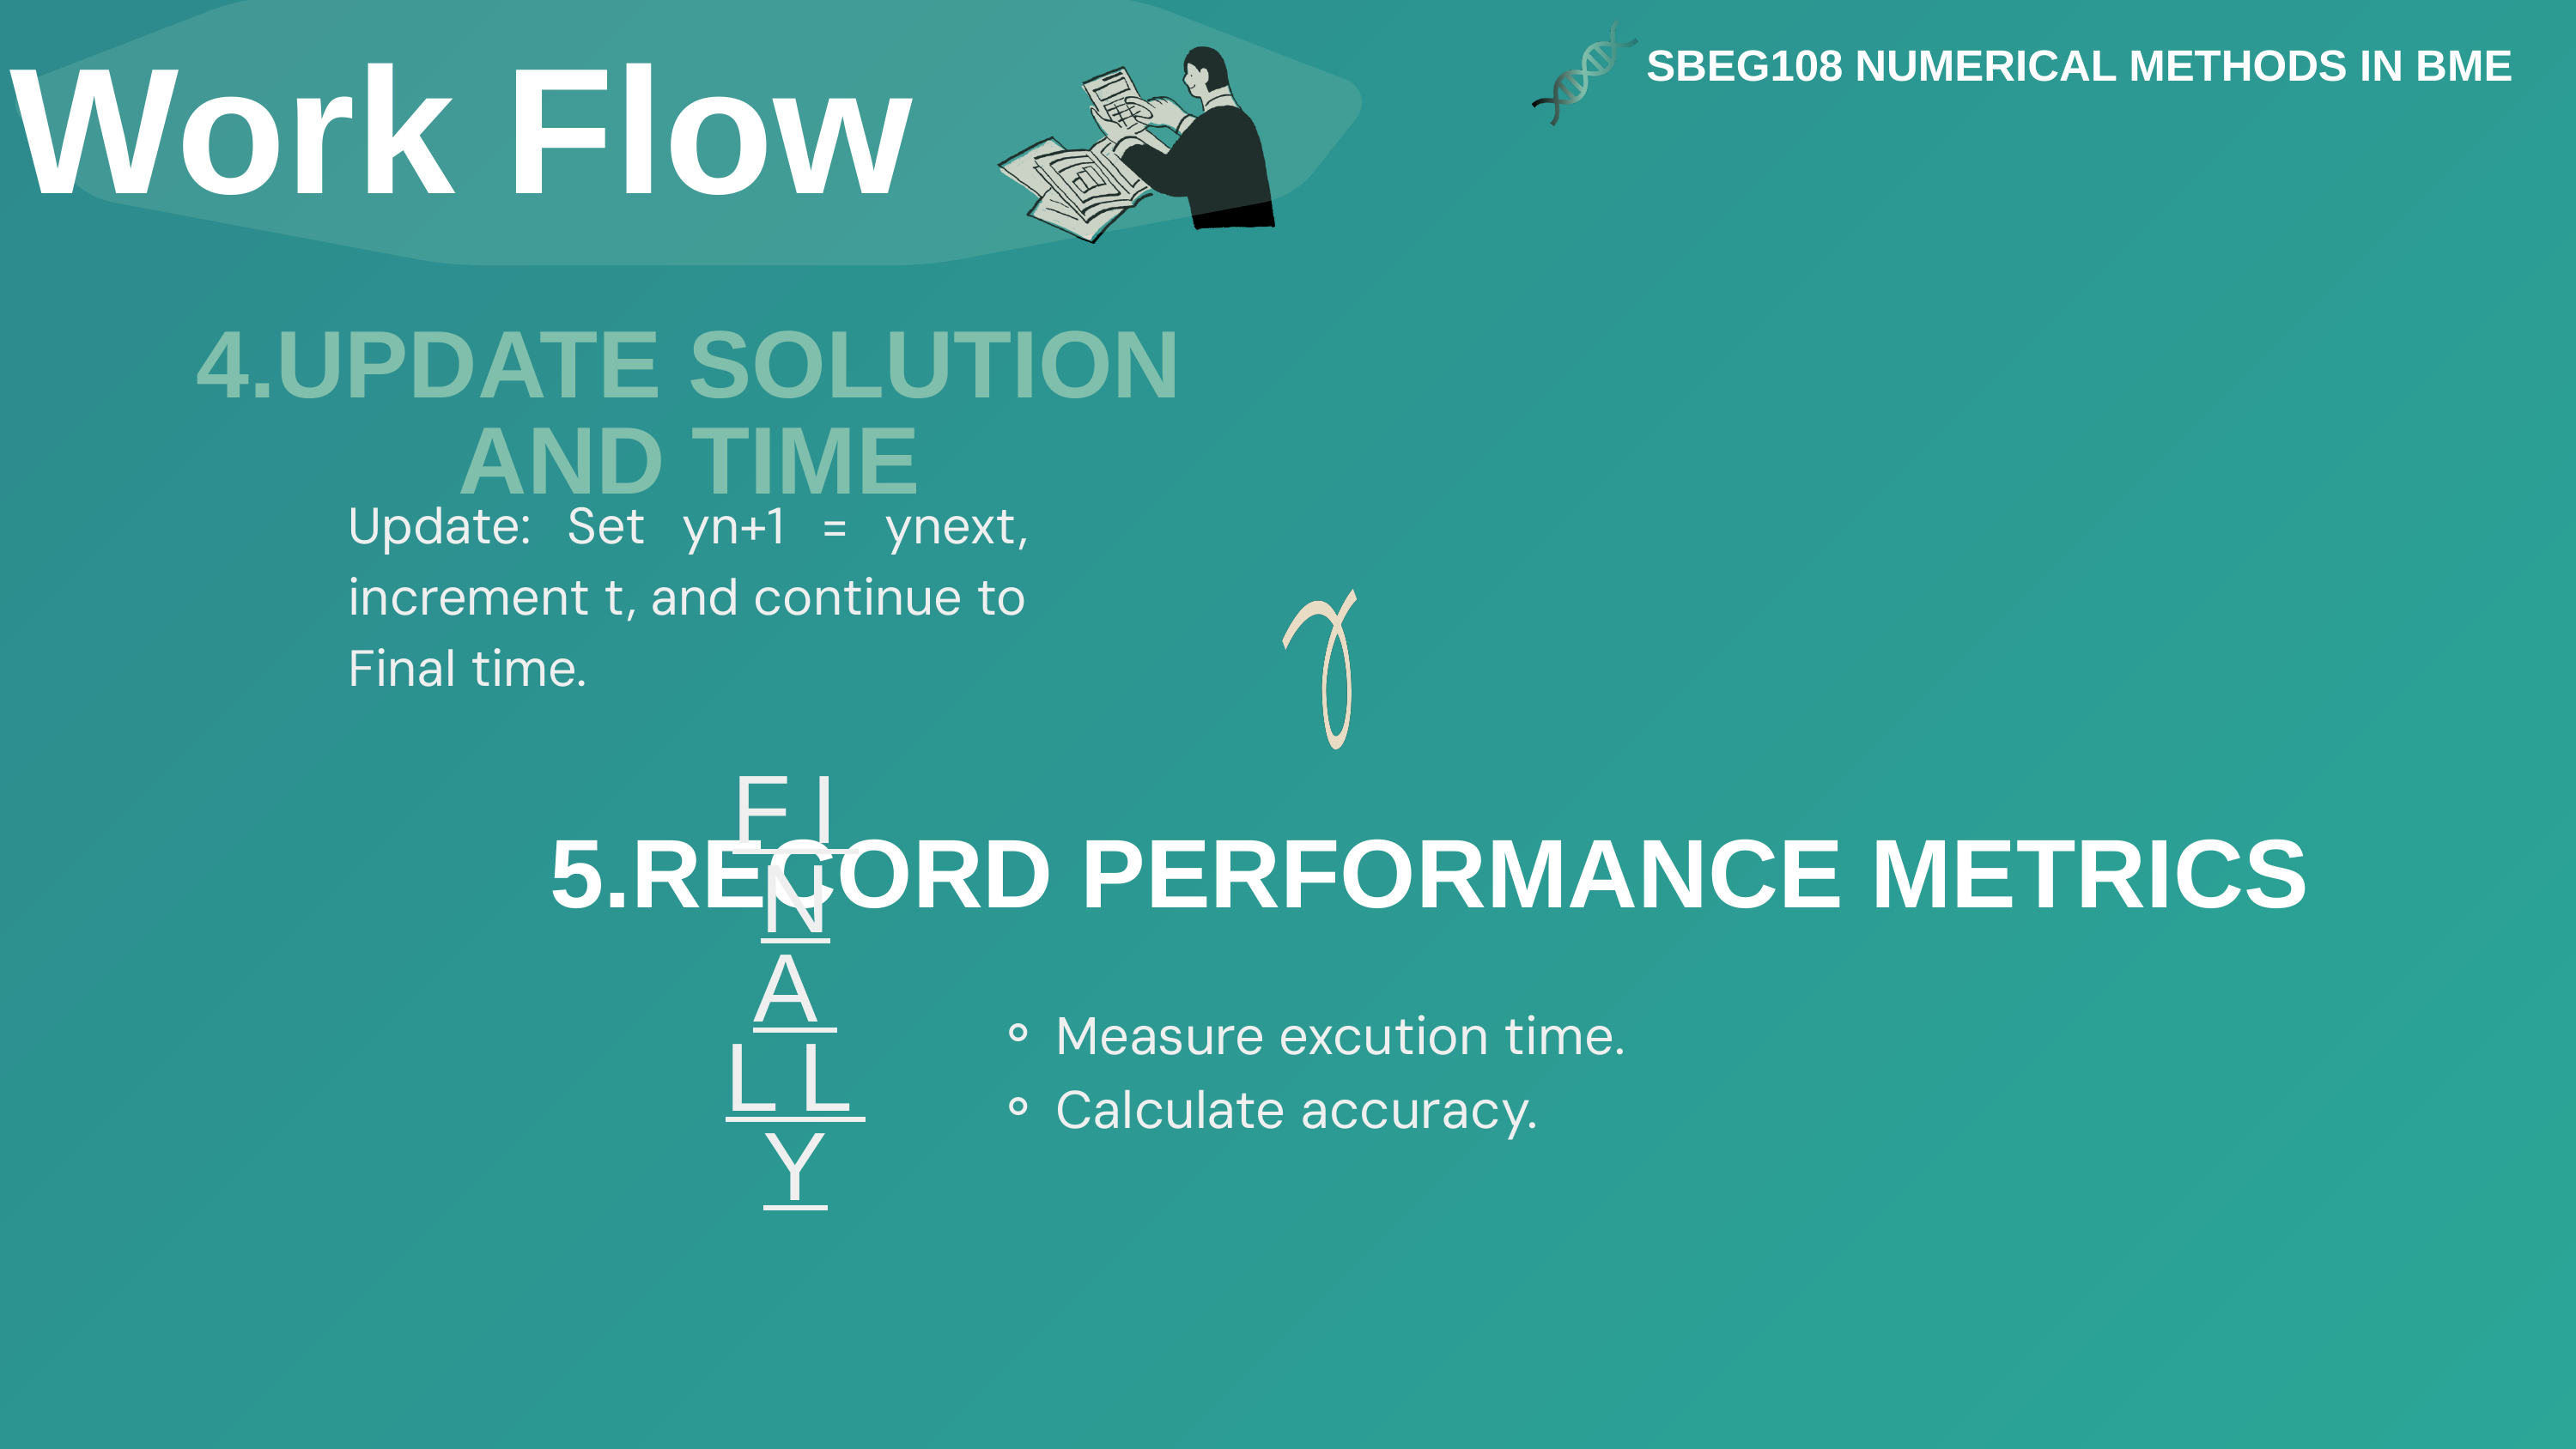

Work Flow

SBEG108 NUMERICAL METHODS IN BME

4.UPDATE SOLUTION AND TIME
Update: Set yn+1 = ynext, increment t, and continue to
Final time.

FIN
ALLY
5.RECORD PERFORMANCE METRICS
Measure excution time.
Calculate accuracy.